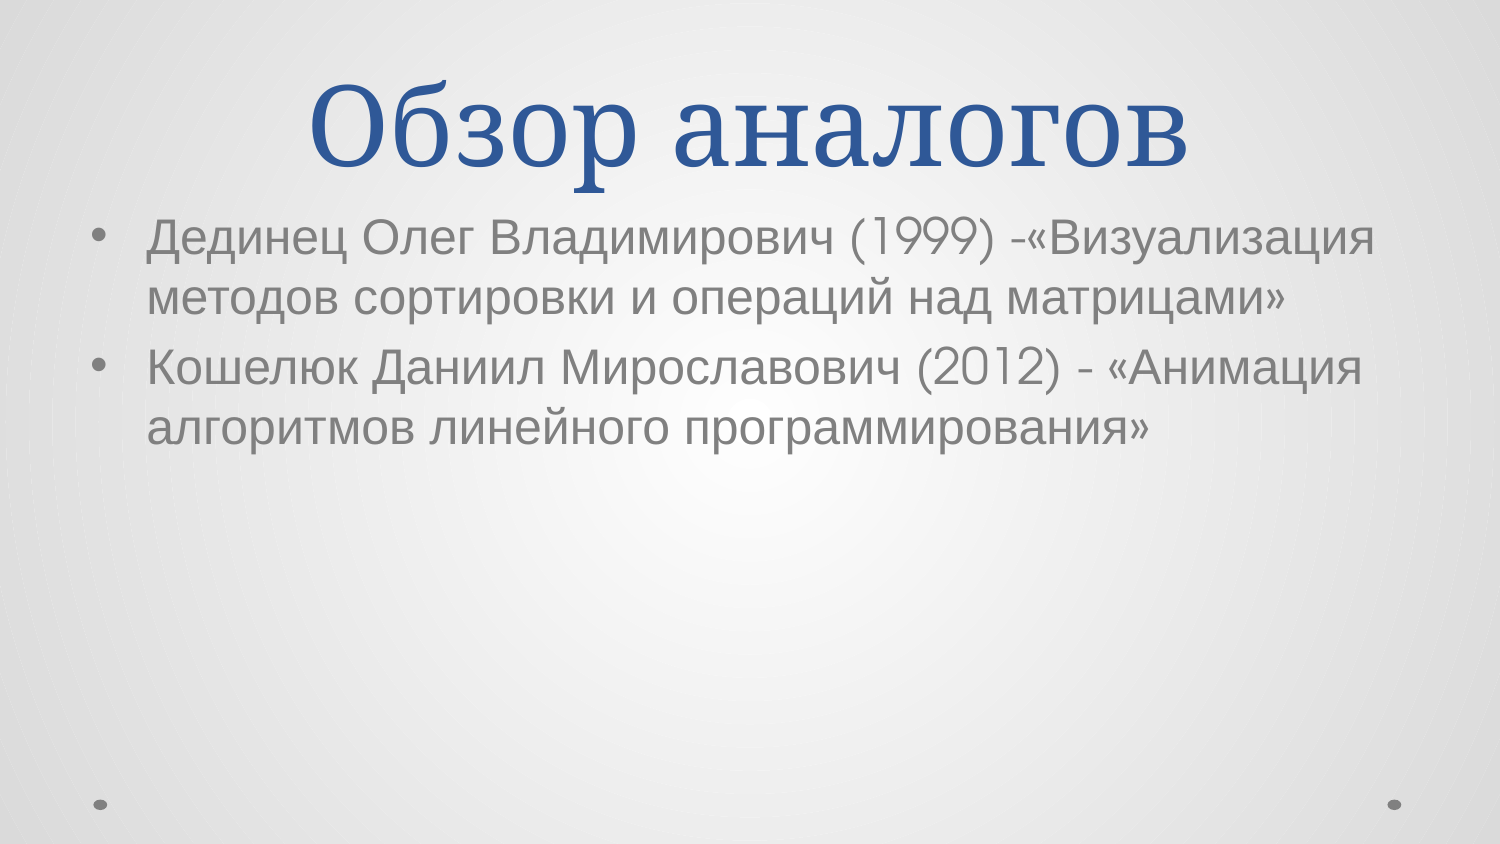

# Обзор аналогов
Дединец Олег Владимирович (1999) -«Визуализация методов сортировки и операций над матрицами»
Кошелюк Даниил Мирославович (2012) - «Анимация алгоритмов линейного программирования»